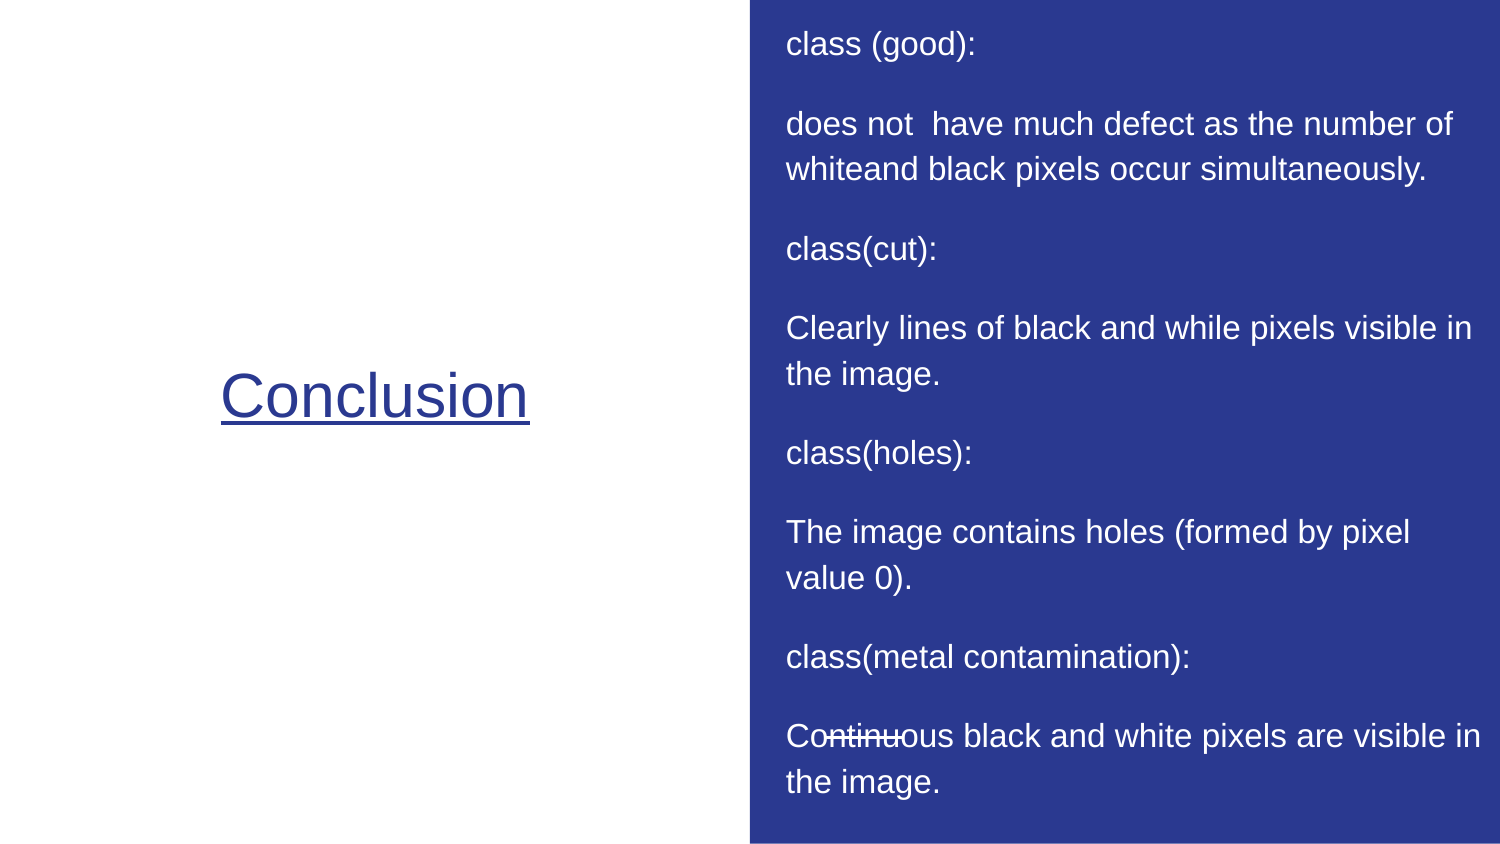

class (good):
does not  have much defect as the number of whiteand black pixels occur simultaneously.
class(cut):
Clearly lines of black and while pixels visible in the image.
class(holes):
The image contains holes (formed by pixel value 0).
class(metal contamination):
Continuous black and white pixels are visible in the image.

# Conclusion